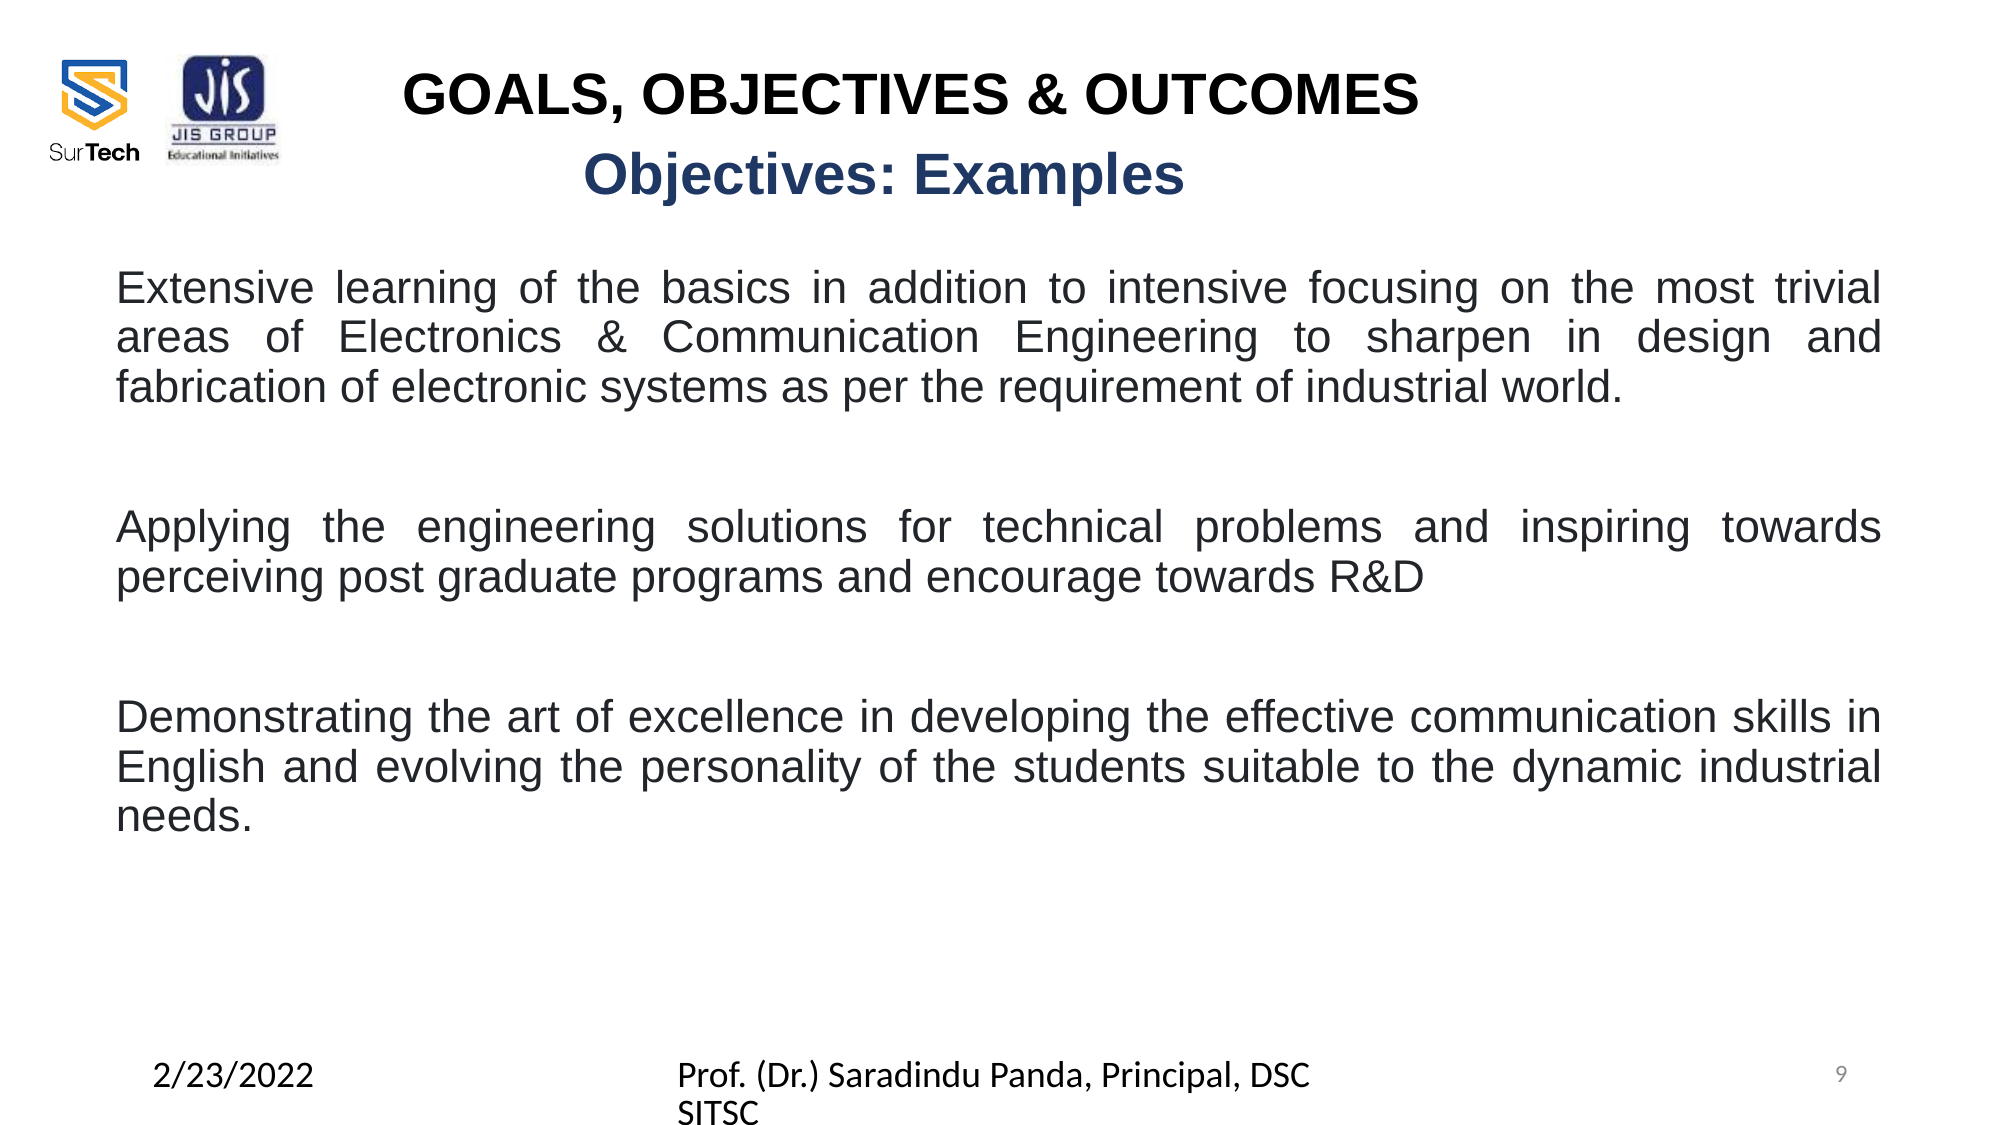

# GOALS, OBJECTIVES & OUTCOMES
Objectives: Examples
Extensive learning of the basics in addition to intensive focusing on the most trivial areas of Electronics & Communication Engineering to sharpen in design and fabrication of electronic systems as per the requirement of industrial world.

Applying the engineering solutions for technical problems and inspiring towards perceiving post graduate programs and encourage towards R&D

Demonstrating the art of excellence in developing the effective communication skills in English and evolving the personality of the students suitable to the dynamic industrial needs.

2/23/2022
Prof. (Dr.) Saradindu Panda, Principal, DSCSITSC
9